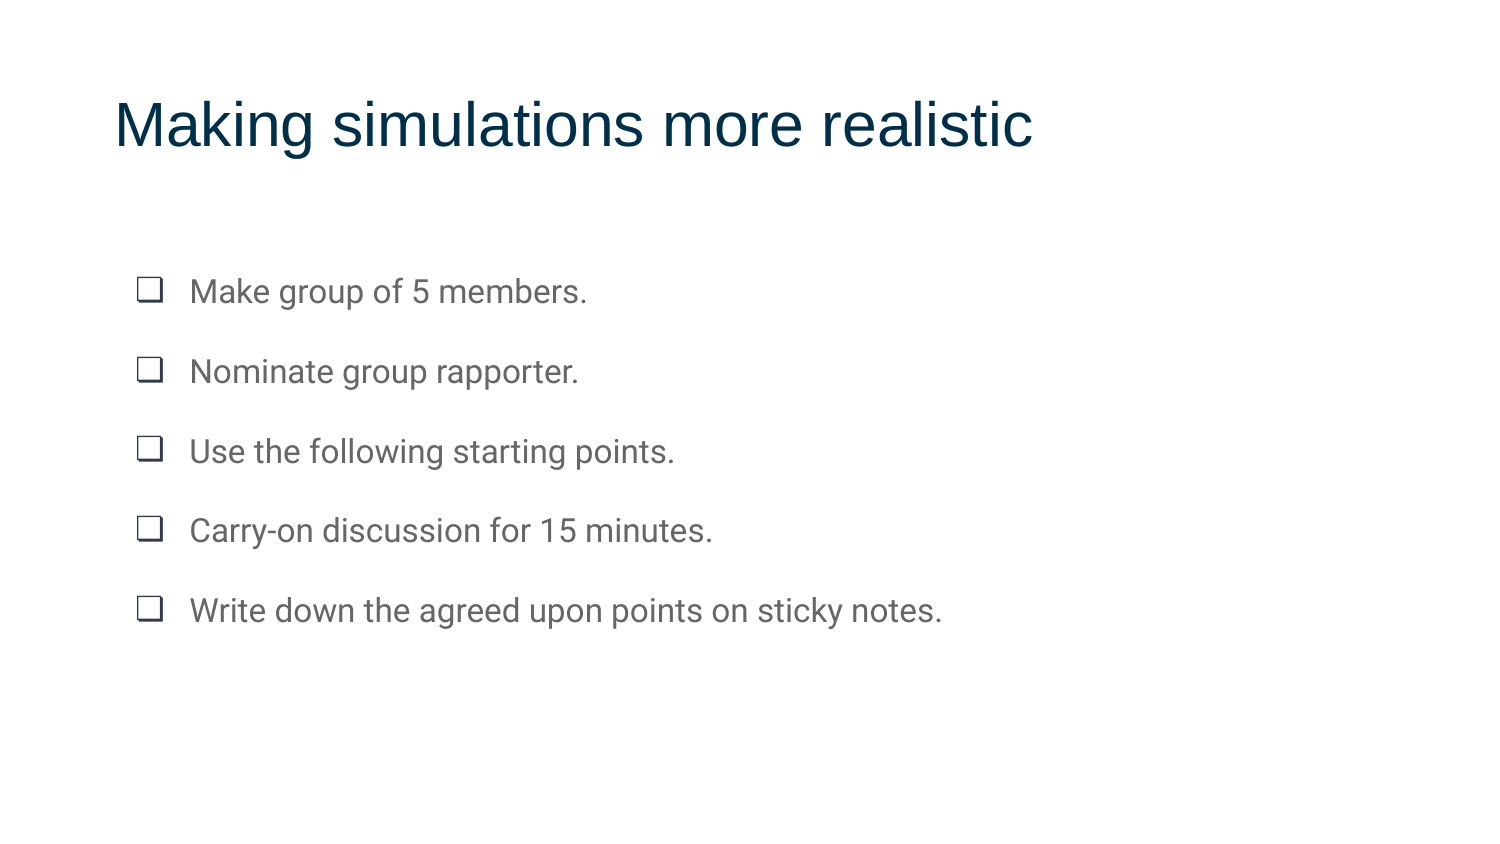

# Making simulations more realistic
Make group of 5 members.
Nominate group rapporter.
Use the following starting points.
Carry-on discussion for 15 minutes.
Write down the agreed upon points on sticky notes.